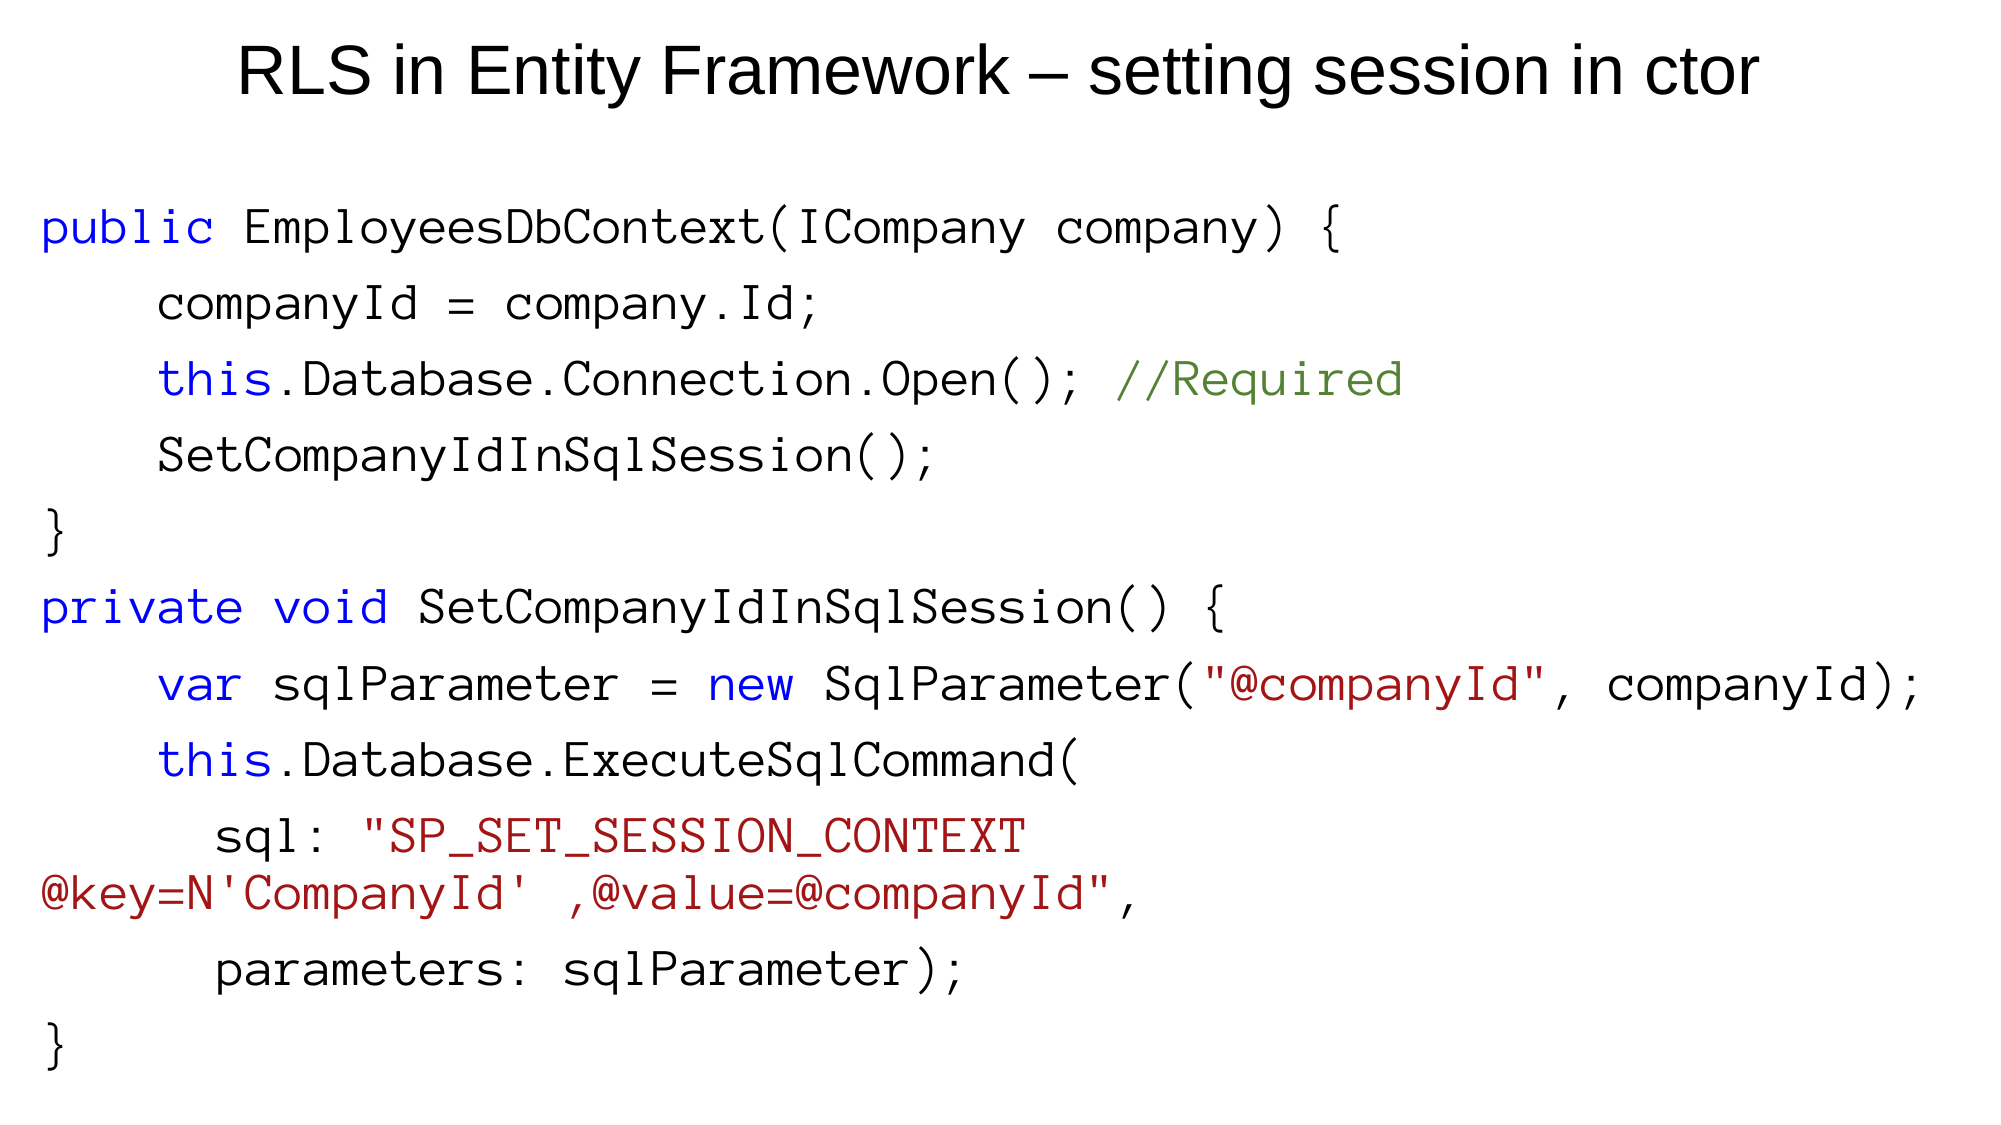

# RLS in Entity Framework – setting session in ctor
public EmployeesDbContext(ICompany company) {
    companyId = company.Id;
    this.Database.Connection.Open(); //Required
    SetCompanyIdInSqlSession();
}
private void SetCompanyIdInSqlSession() {
    var sqlParameter = new SqlParameter("@companyId", companyId);
    this.Database.ExecuteSqlCommand(
      sql: "SP_SET_SESSION_CONTEXT @key=N'CompanyId' ,@value=@companyId",
      parameters: sqlParameter);
}